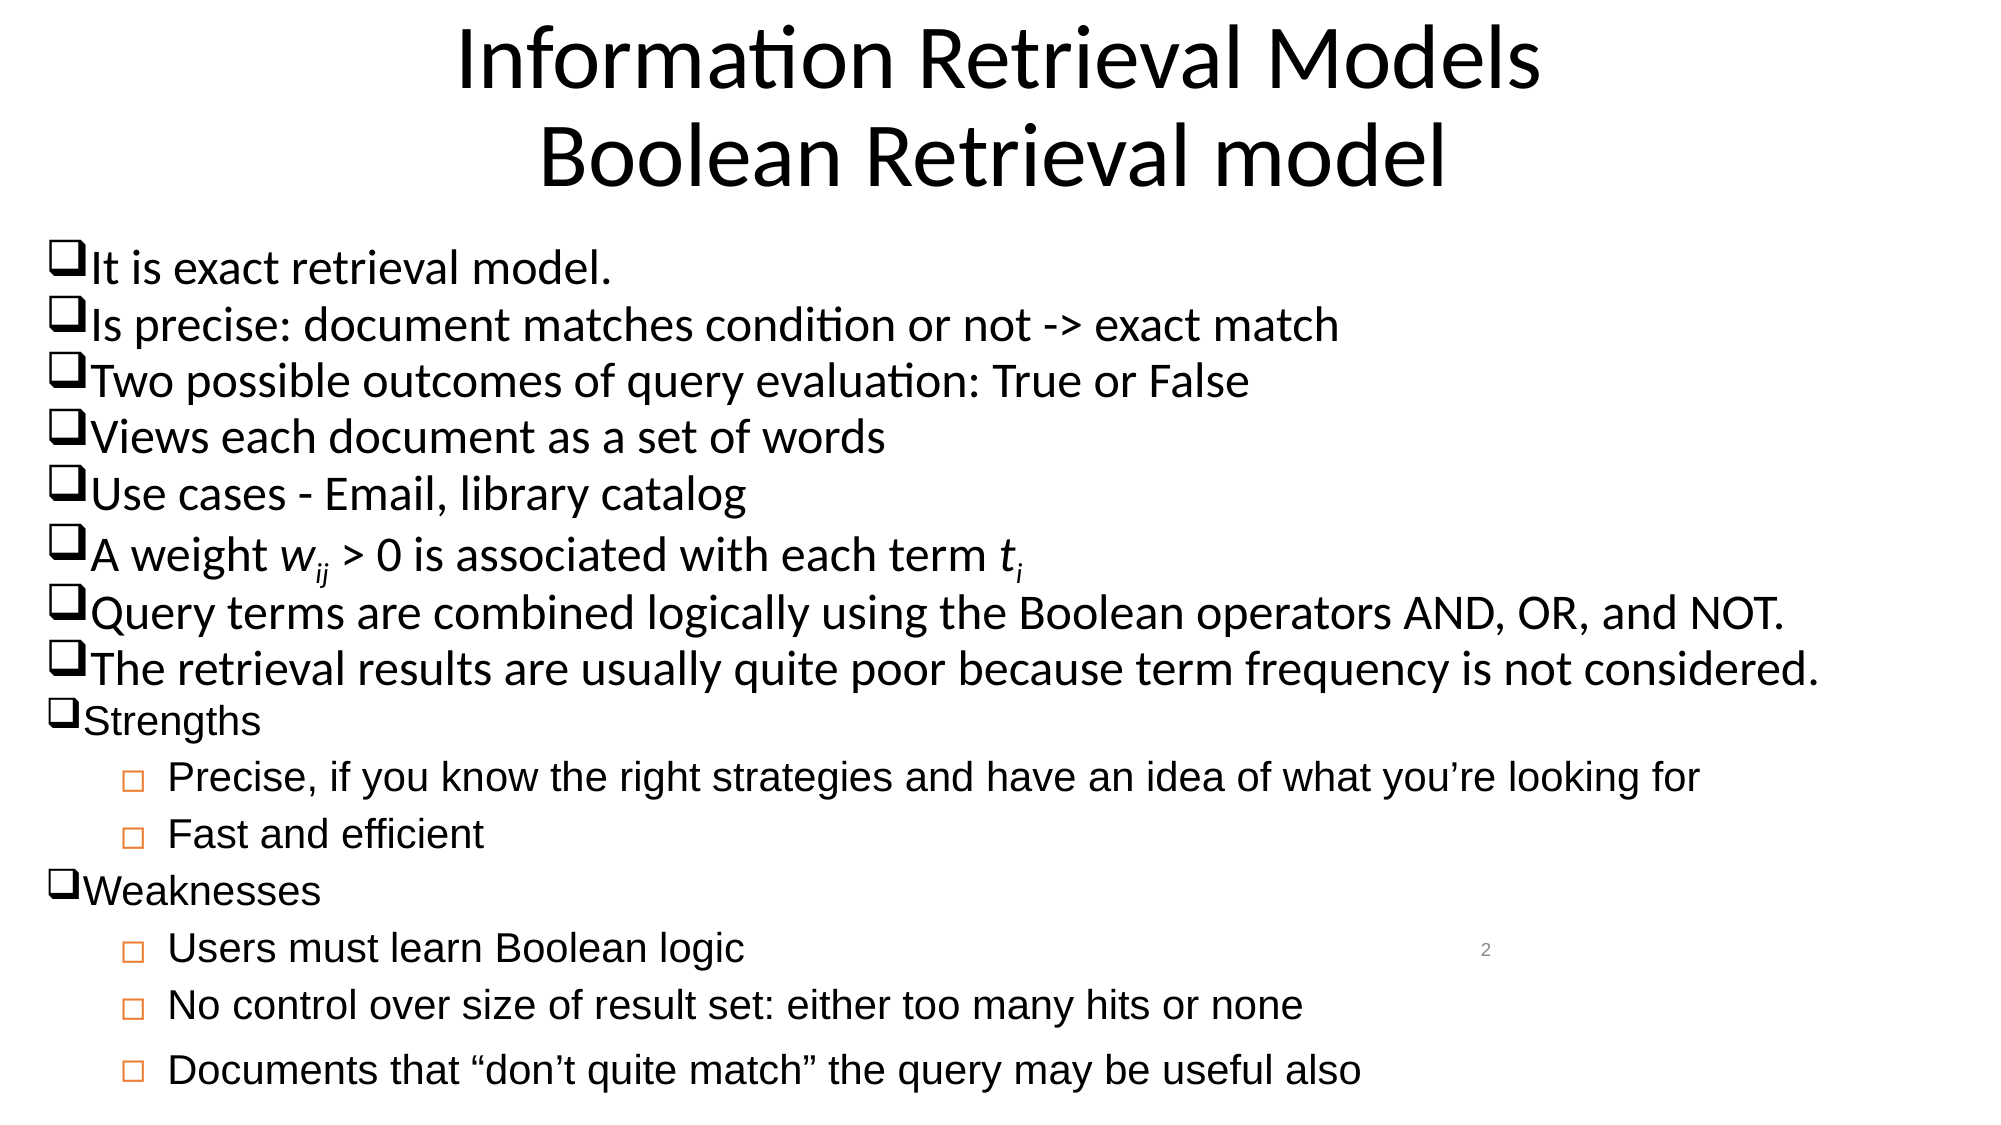

Information Retrieval Models
# Boolean Retrieval model
It is exact retrieval model.
Is precise: document matches condition or not -> exact match
Two possible outcomes of query evaluation: True or False
Views each document as a set of words
Use cases - Email, library catalog
A weight wij > 0 is associated with each term ti
Query terms are combined logically using the Boolean operators AND, OR, and NOT.
The retrieval results are usually quite poor because term frequency is not considered.
Strengths
Precise, if you know the right strategies and have an idea of what you’re looking for
Fast and efficient
Weaknesses
Users must learn Boolean logic
No control over size of result set: either too many hits or none
Documents that “don’t quite match” the query may be useful also

2